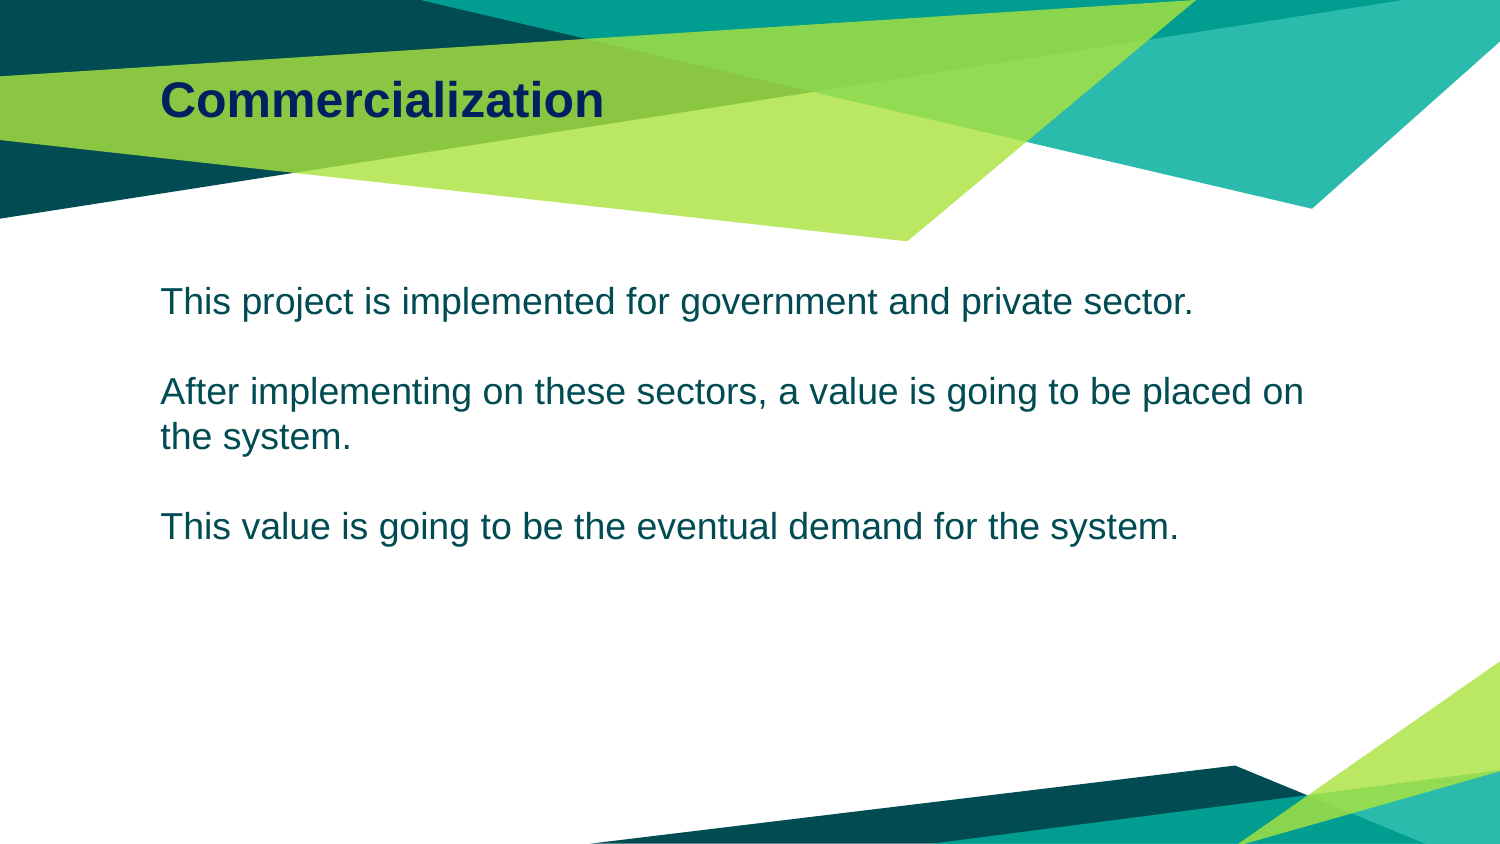

Commercialization
This project is implemented for government and private sector.

After implementing on these sectors, a value is going to be placed on the system.

This value is going to be the eventual demand for the system.